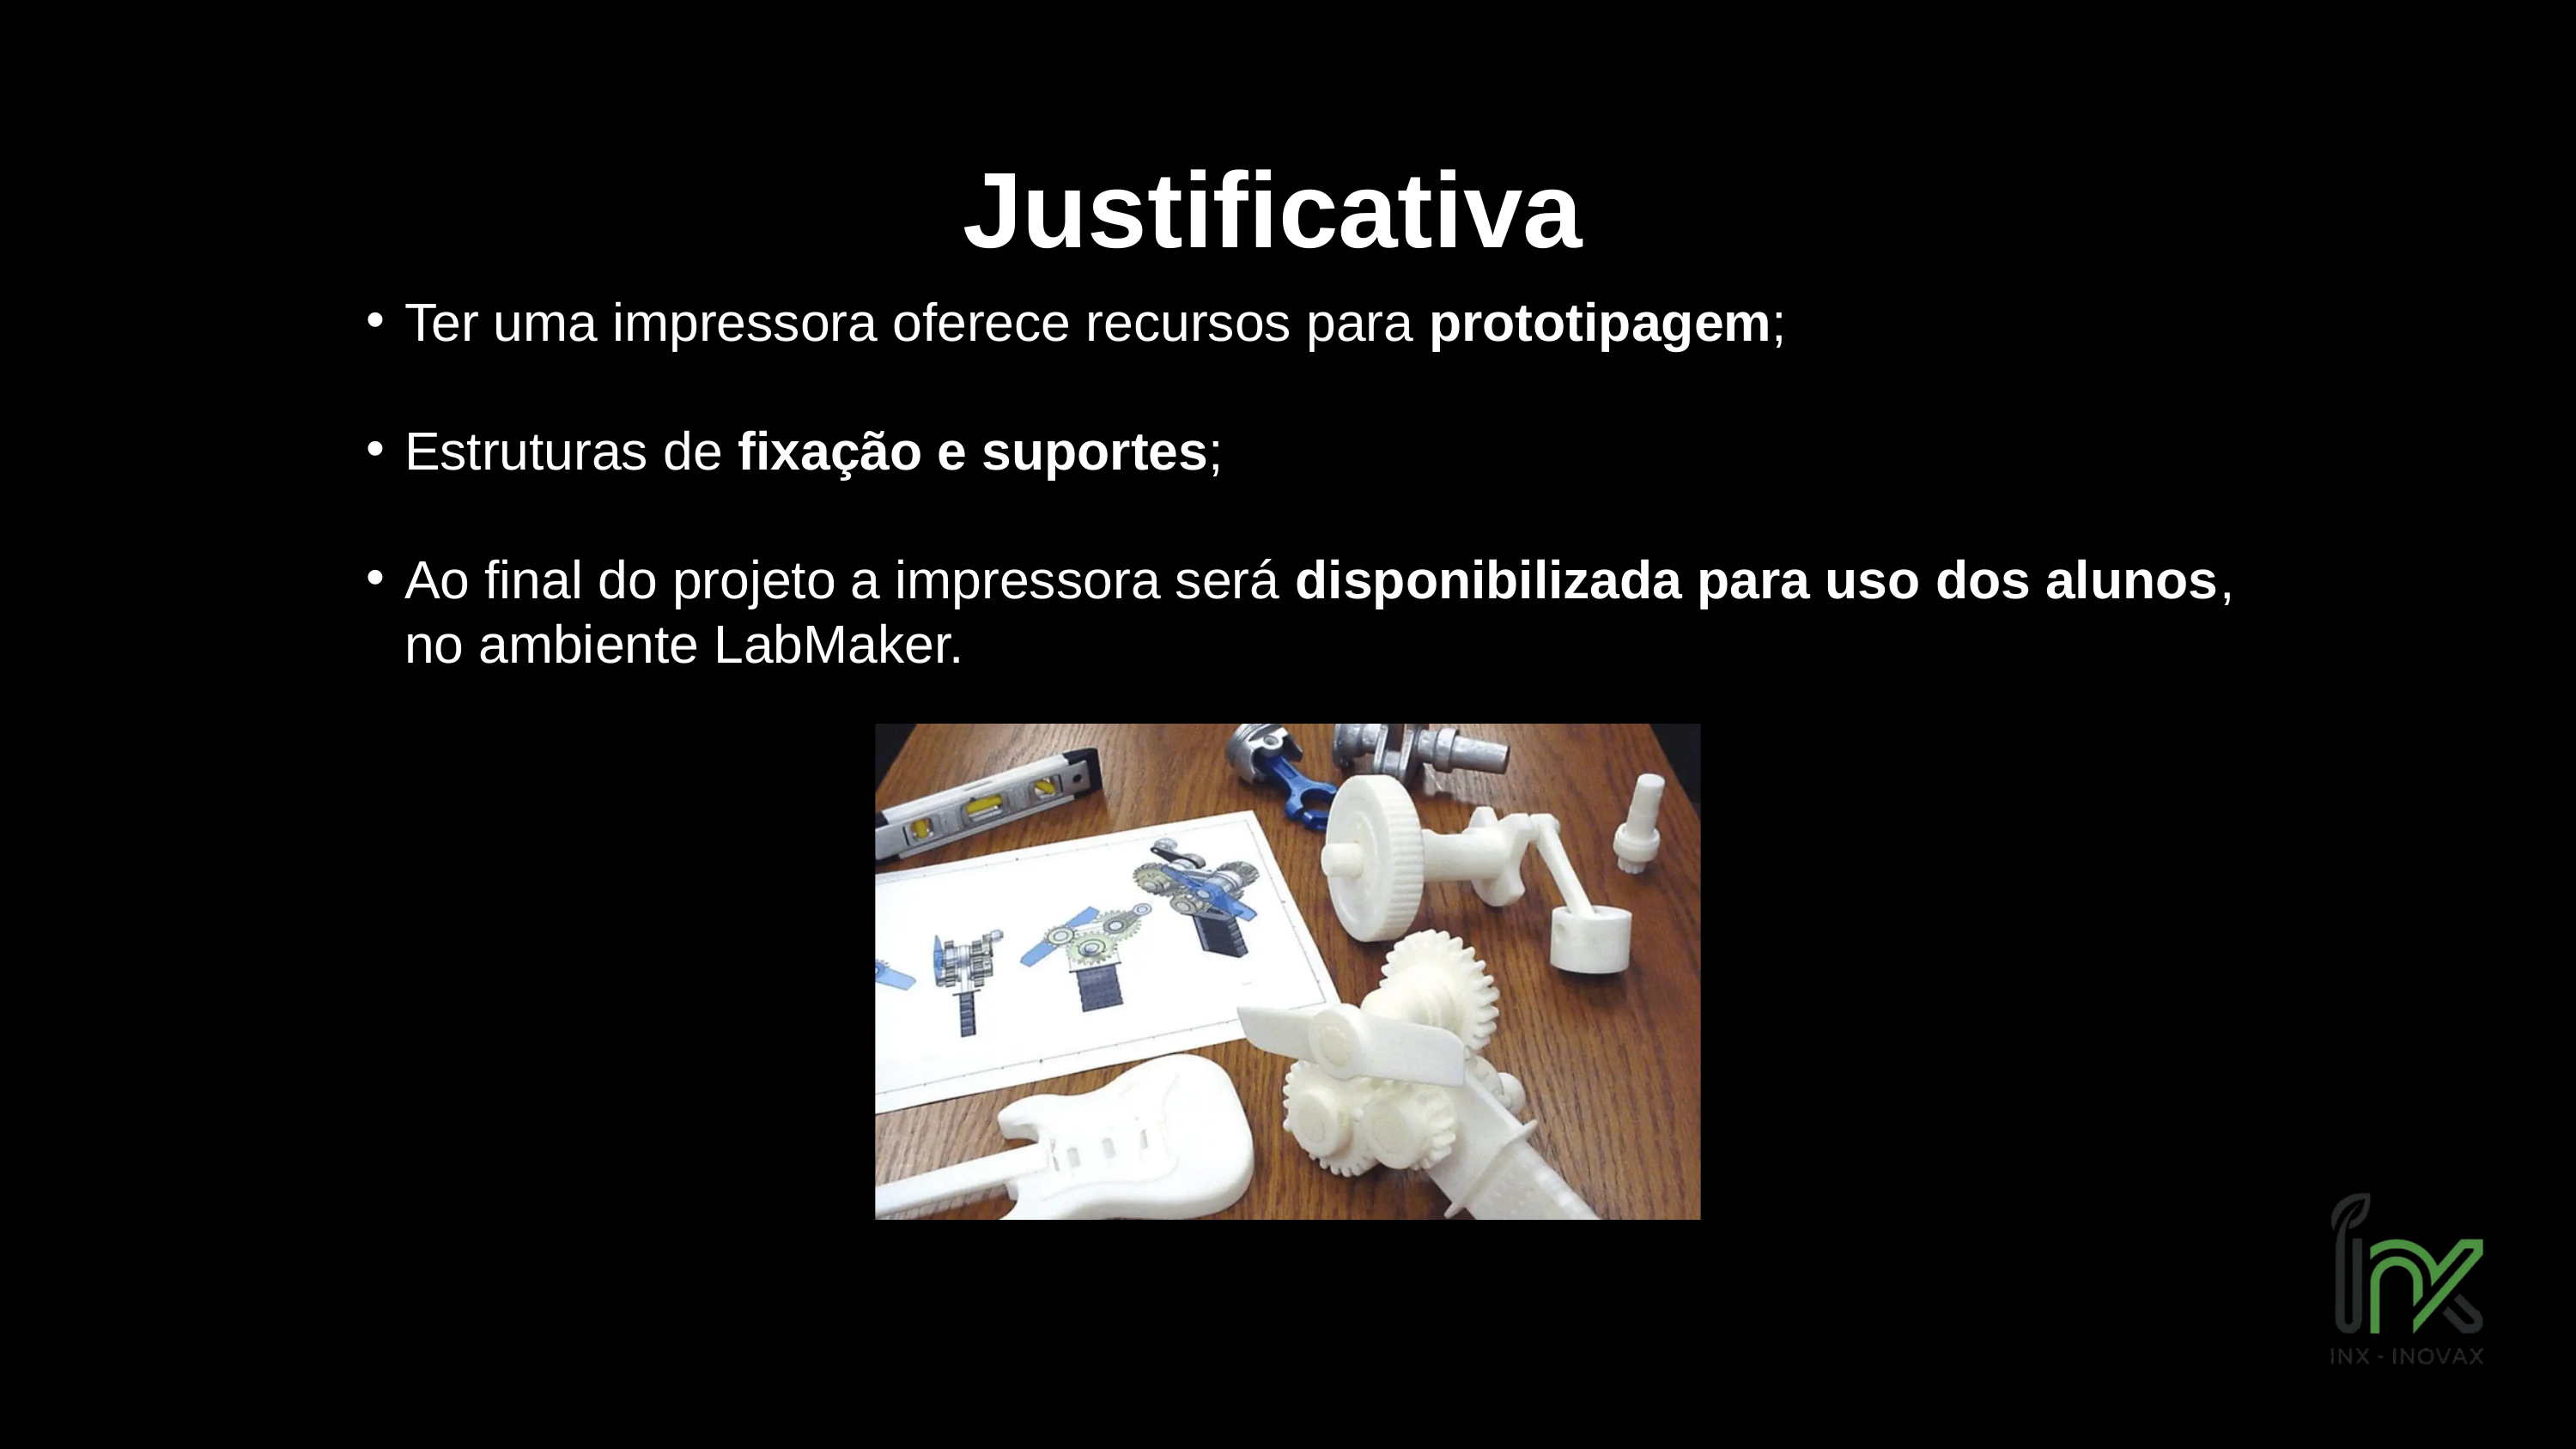

Justificativa
Ter uma impressora oferece recursos para prototipagem;

Estruturas de fixação e suportes;

Ao final do projeto a impressora será disponibilizada para uso dos alunos, no ambiente LabMaker.